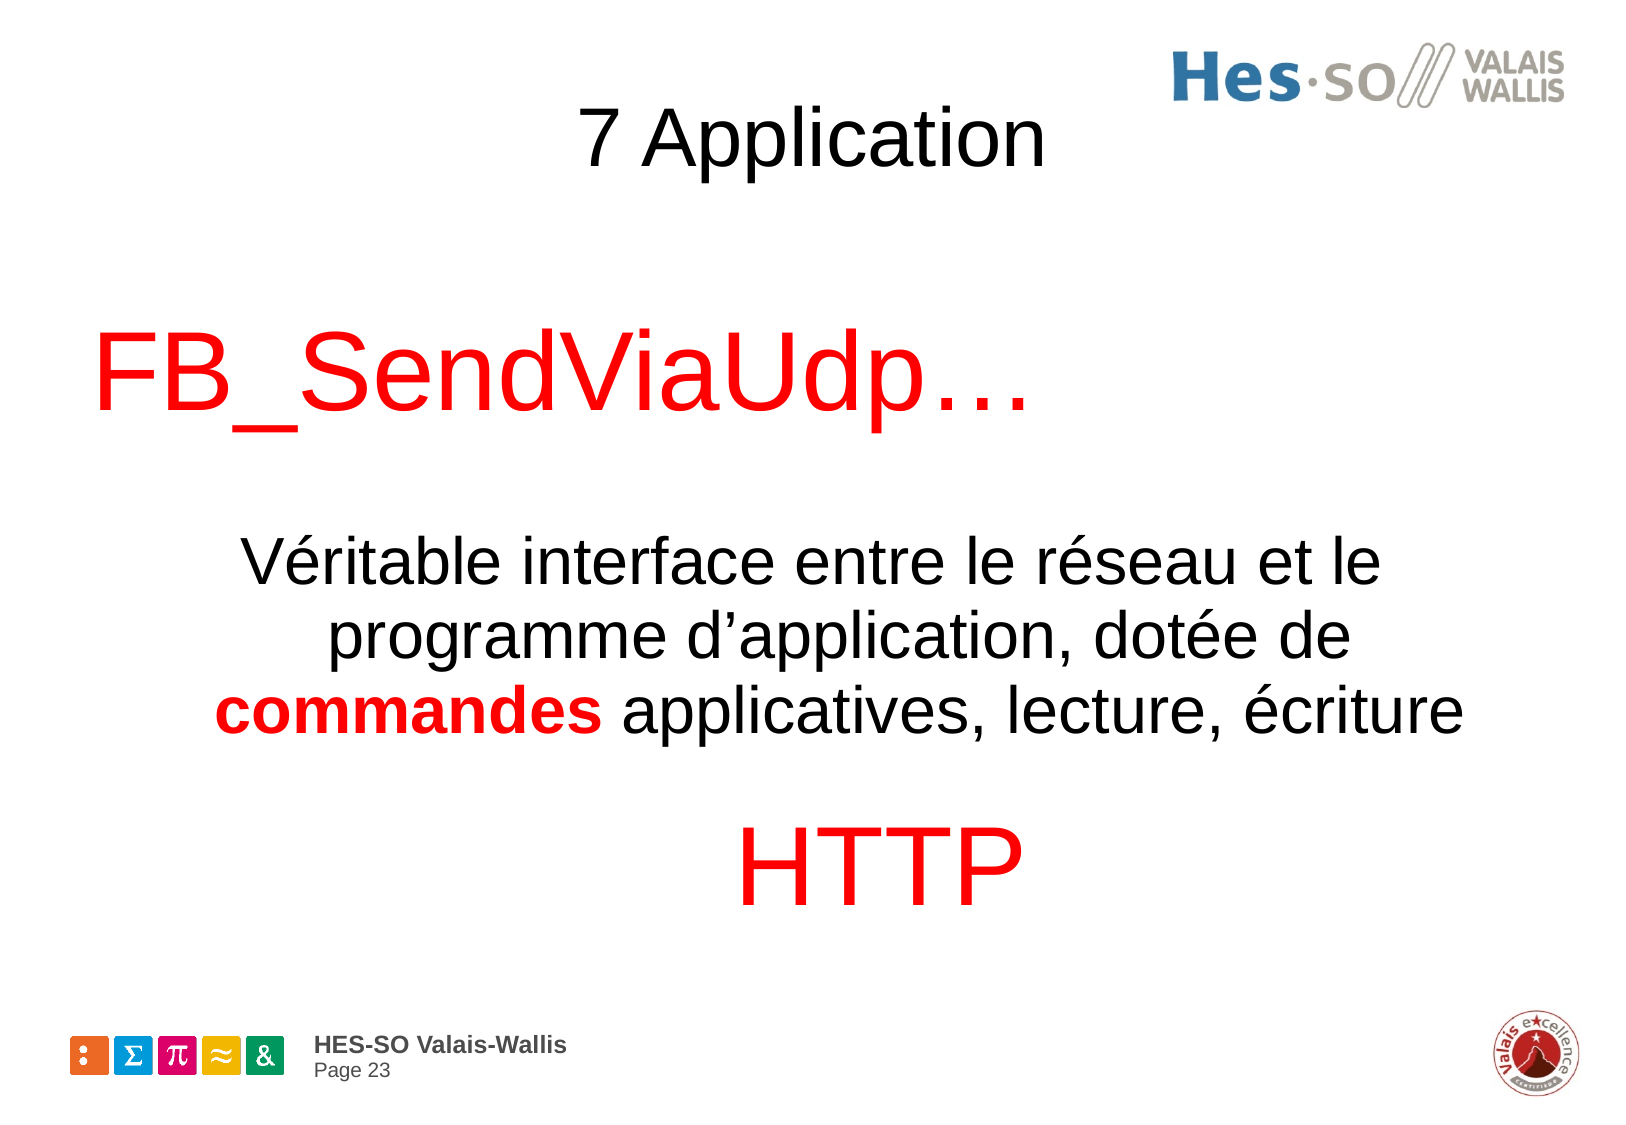

# 7 Application
Véritable interface entre le réseau et le programme d’application, dotée de commandes applicatives, lecture, écriture
FB_SendViaUdp…
HTTP